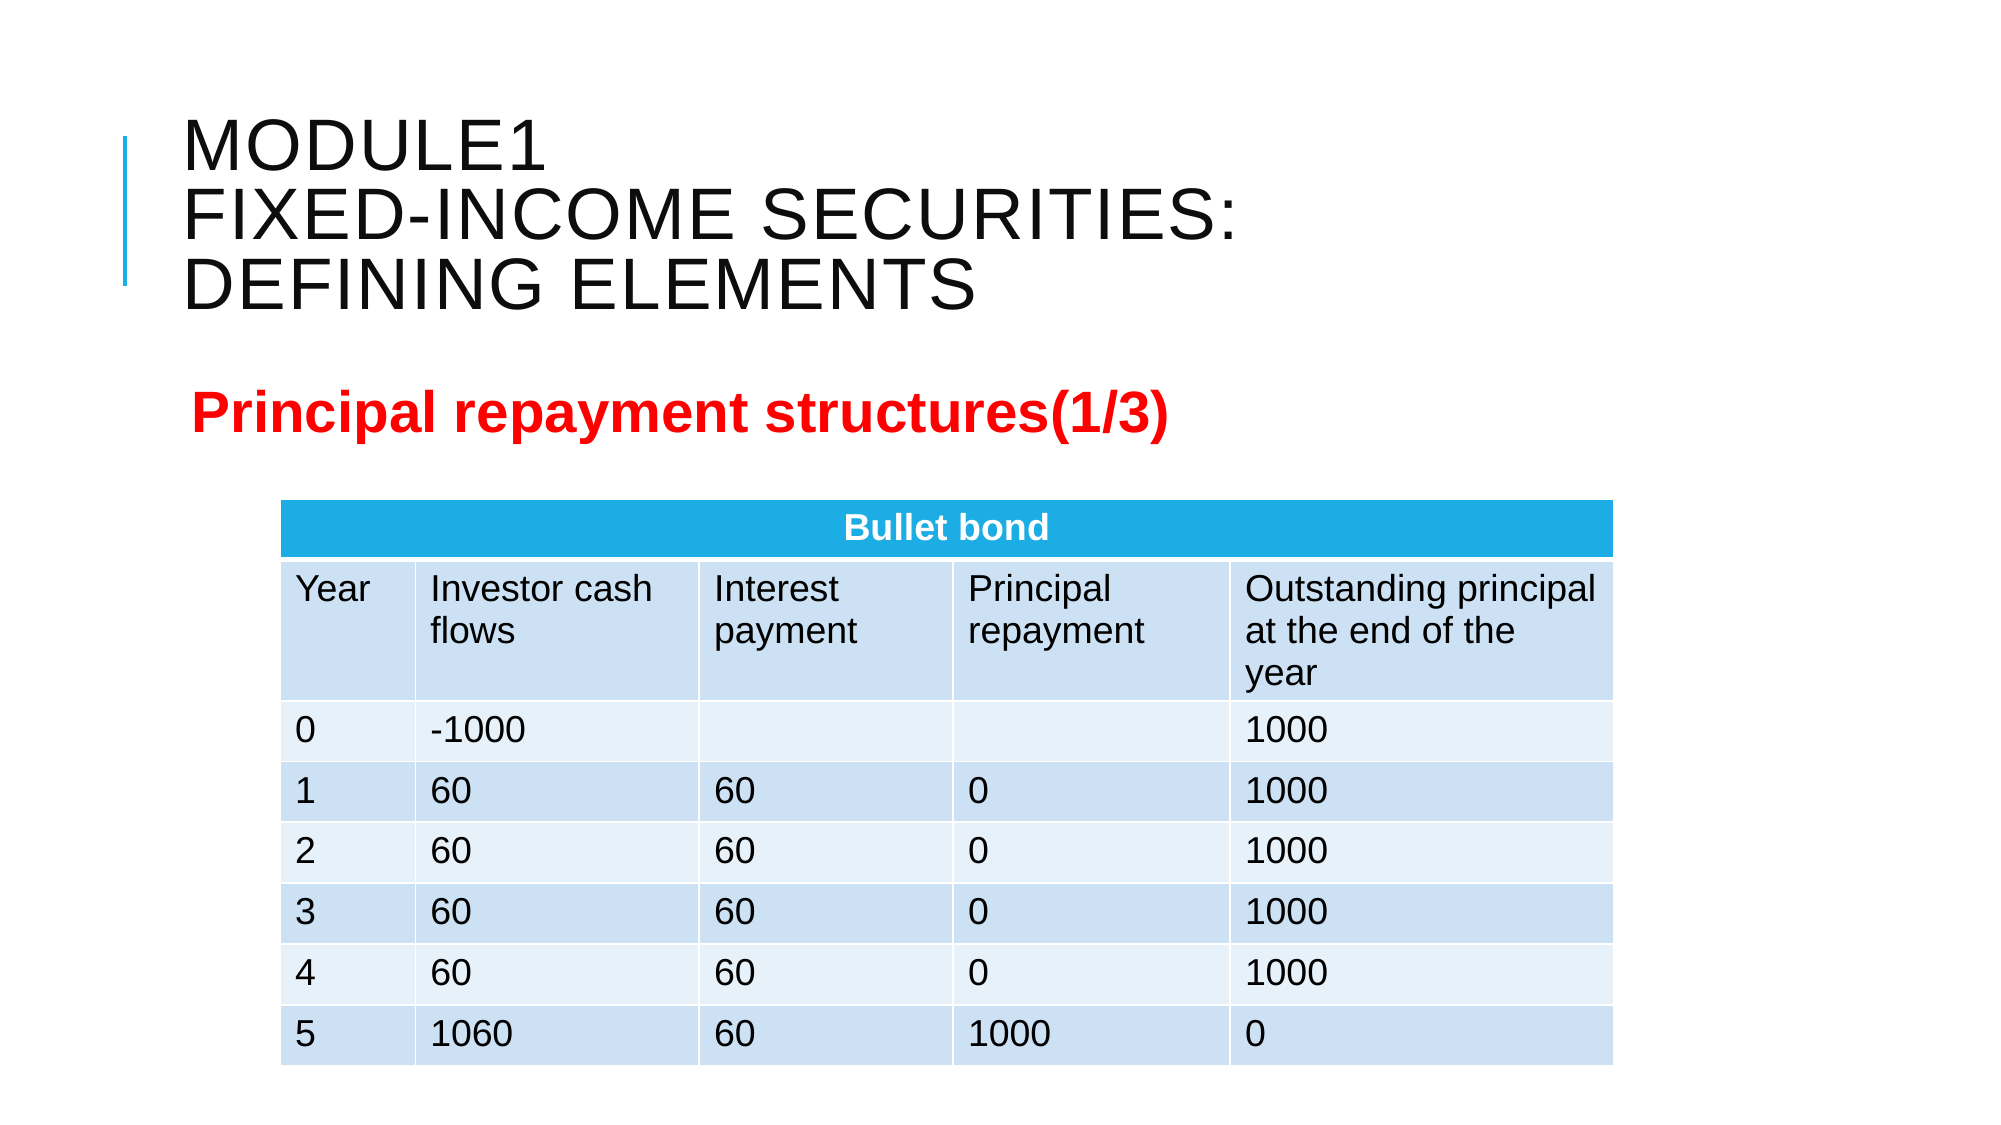

# Module1 Fixed-Income Securities: Defining Elements
Principal repayment structures(1/3)

| Bullet bond |  |  |  |  |
| --- | --- | --- | --- | --- |
| Year | Investor cash flows | Interest payment | Principal repayment | Outstanding principal at the end of the year |
| 0 | -1000 |  |  | 1000 |
| 1 | 60 | 60 | 0 | 1000 |
| 2 | 60 | 60 | 0 | 1000 |
| 3 | 60 | 60 | 0 | 1000 |
| 4 | 60 | 60 | 0 | 1000 |
| 5 | 1060 | 60 | 1000 | 0 |